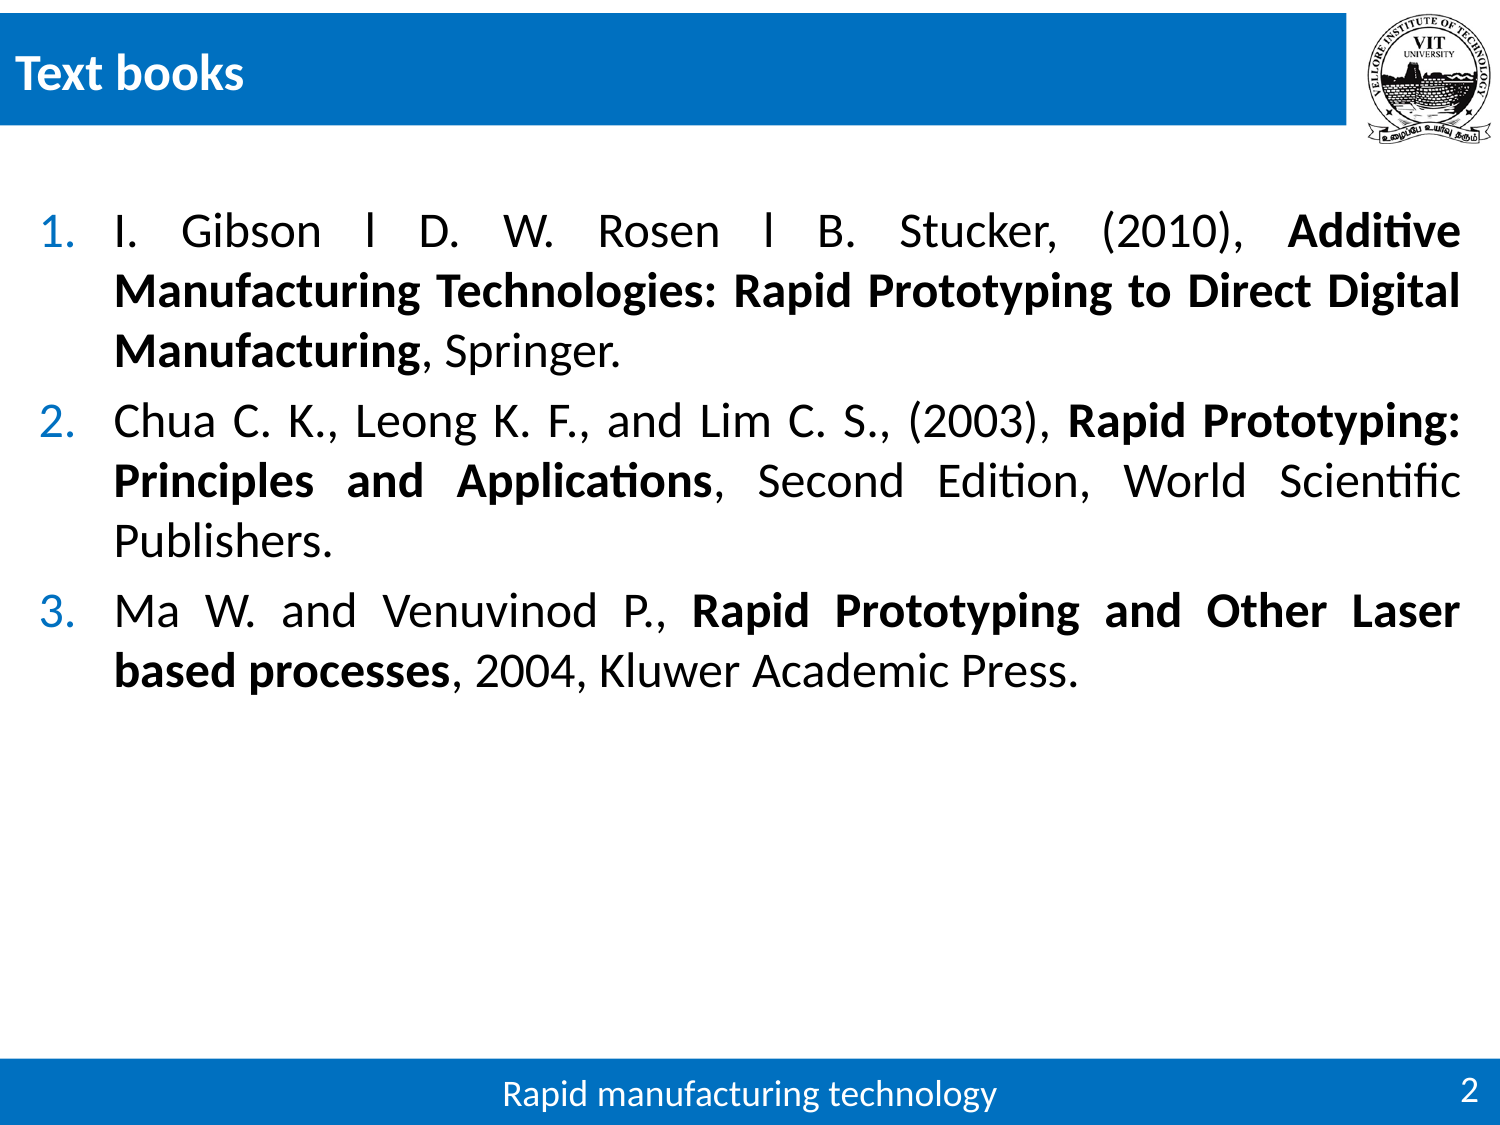

# Text books
I. Gibson l D. W. Rosen l B. Stucker, (2010), Additive Manufacturing Technologies: Rapid Prototyping to Direct Digital Manufacturing, Springer.
Chua C. K., Leong K. F., and Lim C. S., (2003), Rapid Prototyping: Principles and Applications, Second Edition, World Scientific Publishers.
Ma W. and Venuvinod P., Rapid Prototyping and Other Laser based processes, 2004, Kluwer Academic Press.

2
Rapid manufacturing technology